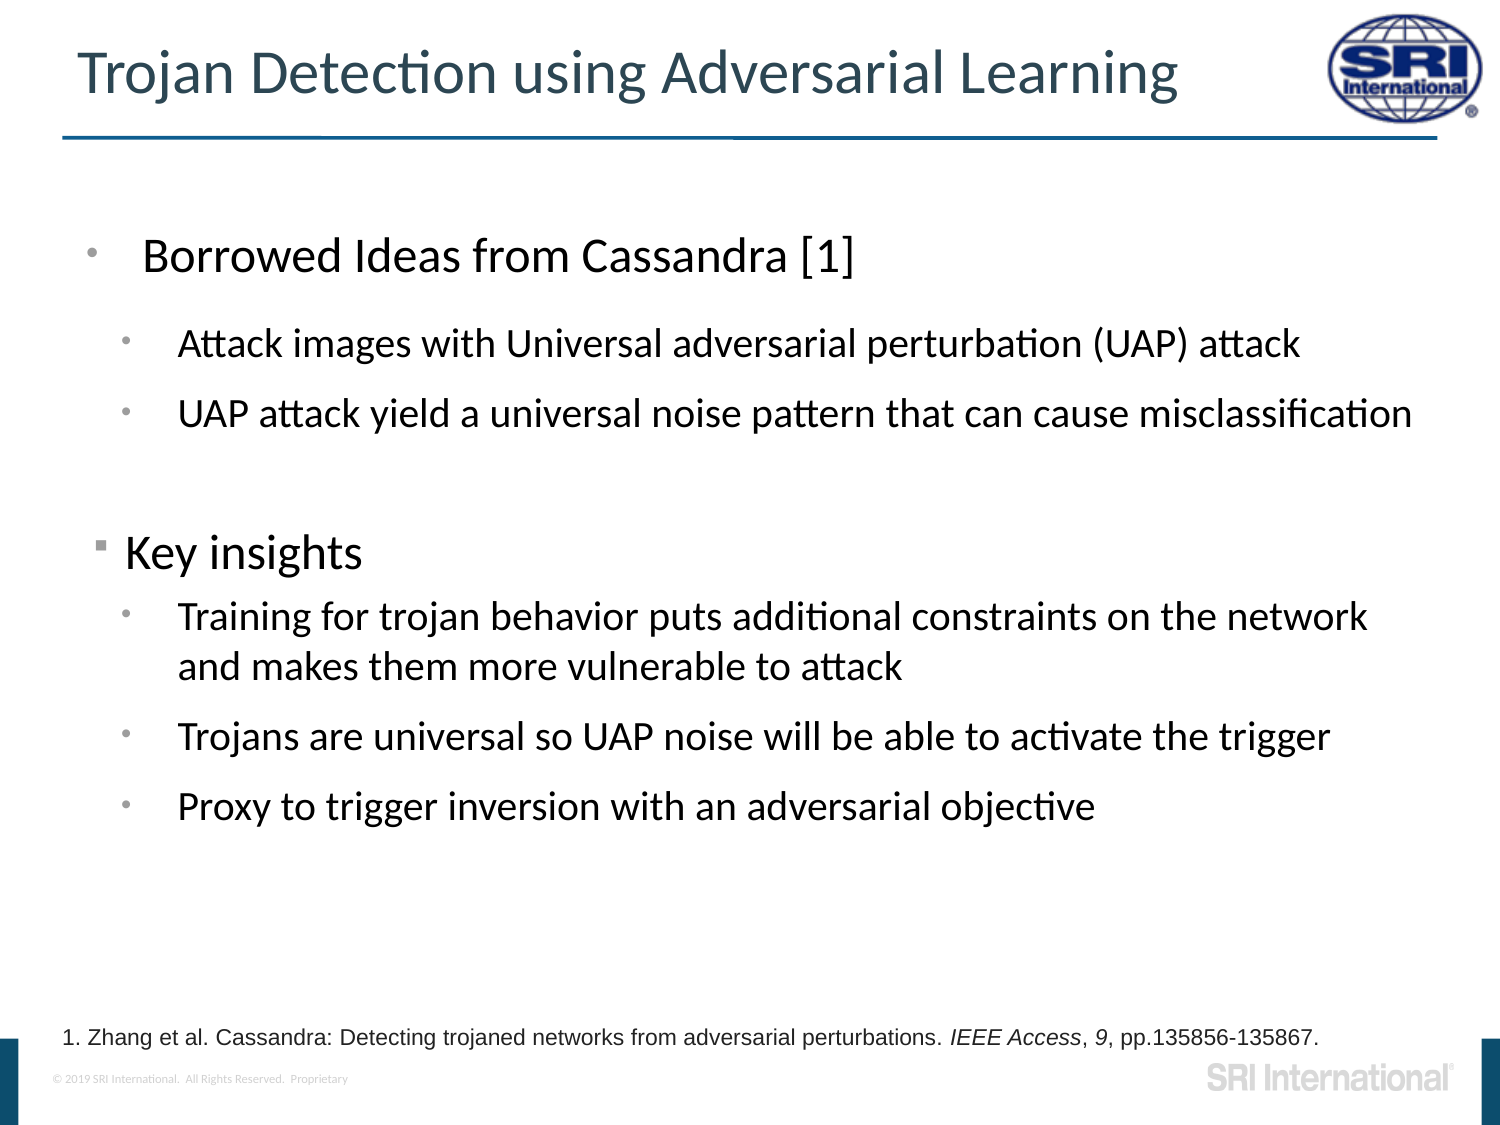

# Trojan Detection using Adversarial Learning
Borrowed Ideas from Cassandra [1]
Attack images with Universal adversarial perturbation (UAP) attack
UAP attack yield a universal noise pattern that can cause misclassification

 Key insights
Training for trojan behavior puts additional constraints on the network and makes them more vulnerable to attack
Trojans are universal so UAP noise will be able to activate the trigger
Proxy to trigger inversion with an adversarial objective
1. Zhang et al. Cassandra: Detecting trojaned networks from adversarial perturbations. IEEE Access, 9, pp.135856-135867.